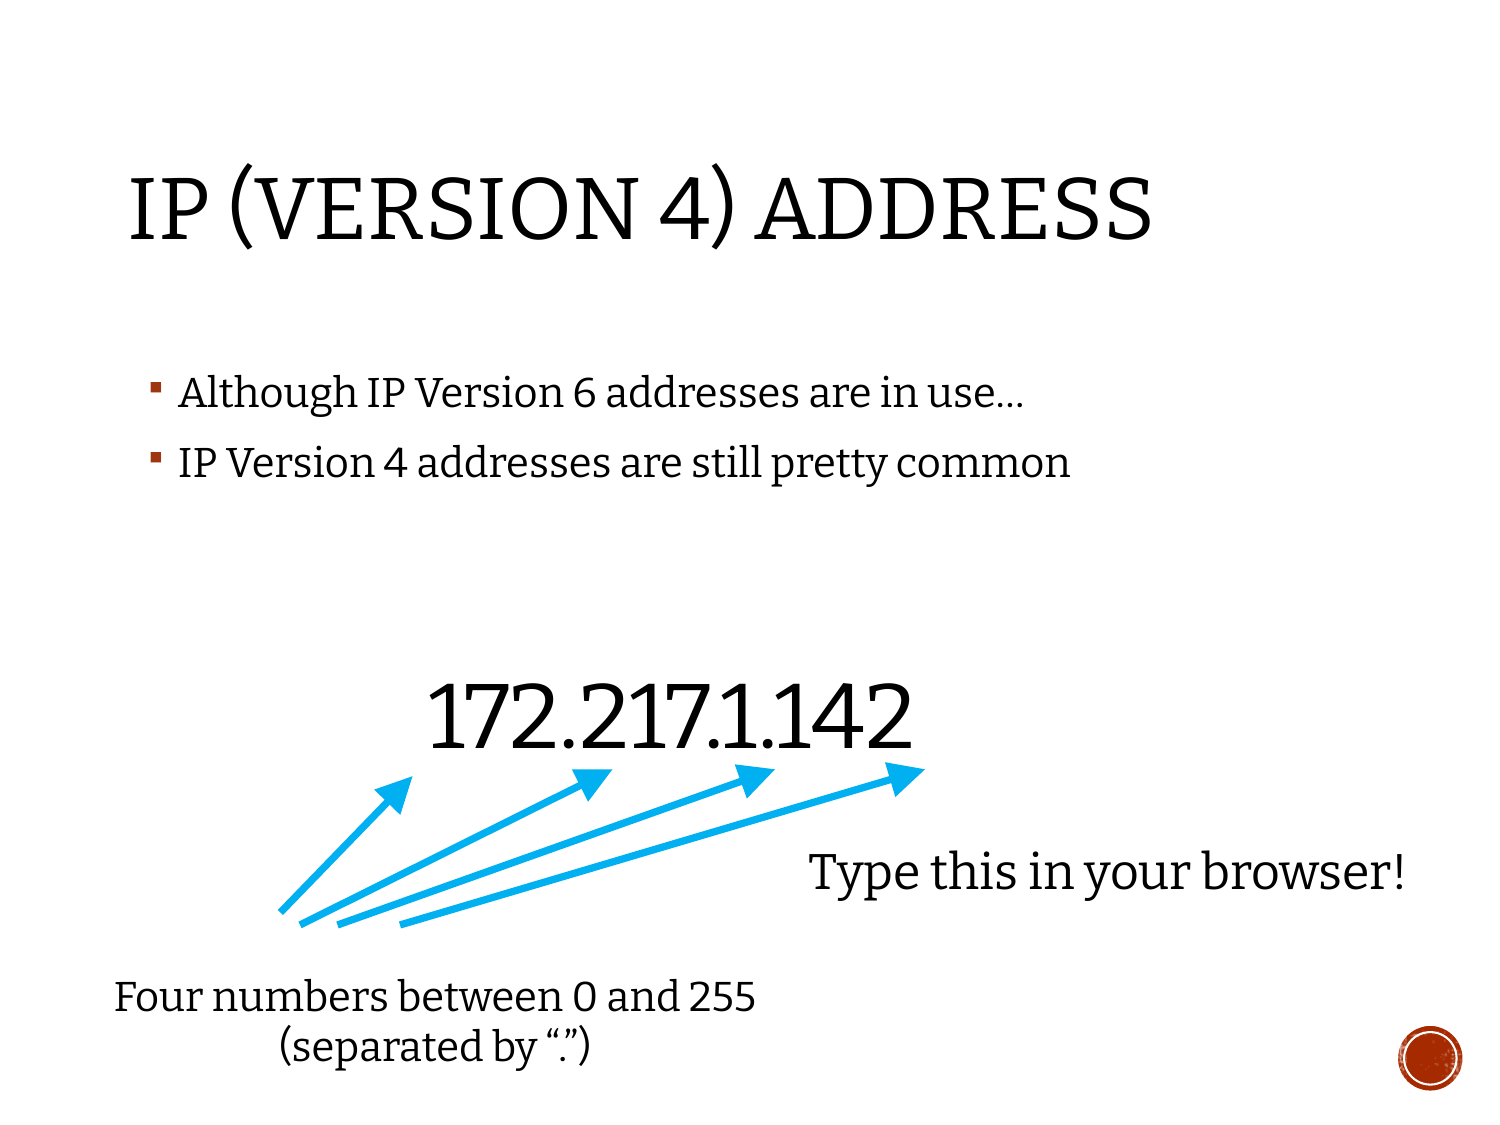

# IP (Version 4) Address
Although IP Version 6 addresses are in use…
IP Version 4 addresses are still pretty common

172.217.1.142
Type this in your browser!
Four numbers between 0 and 255
(separated by “.”)